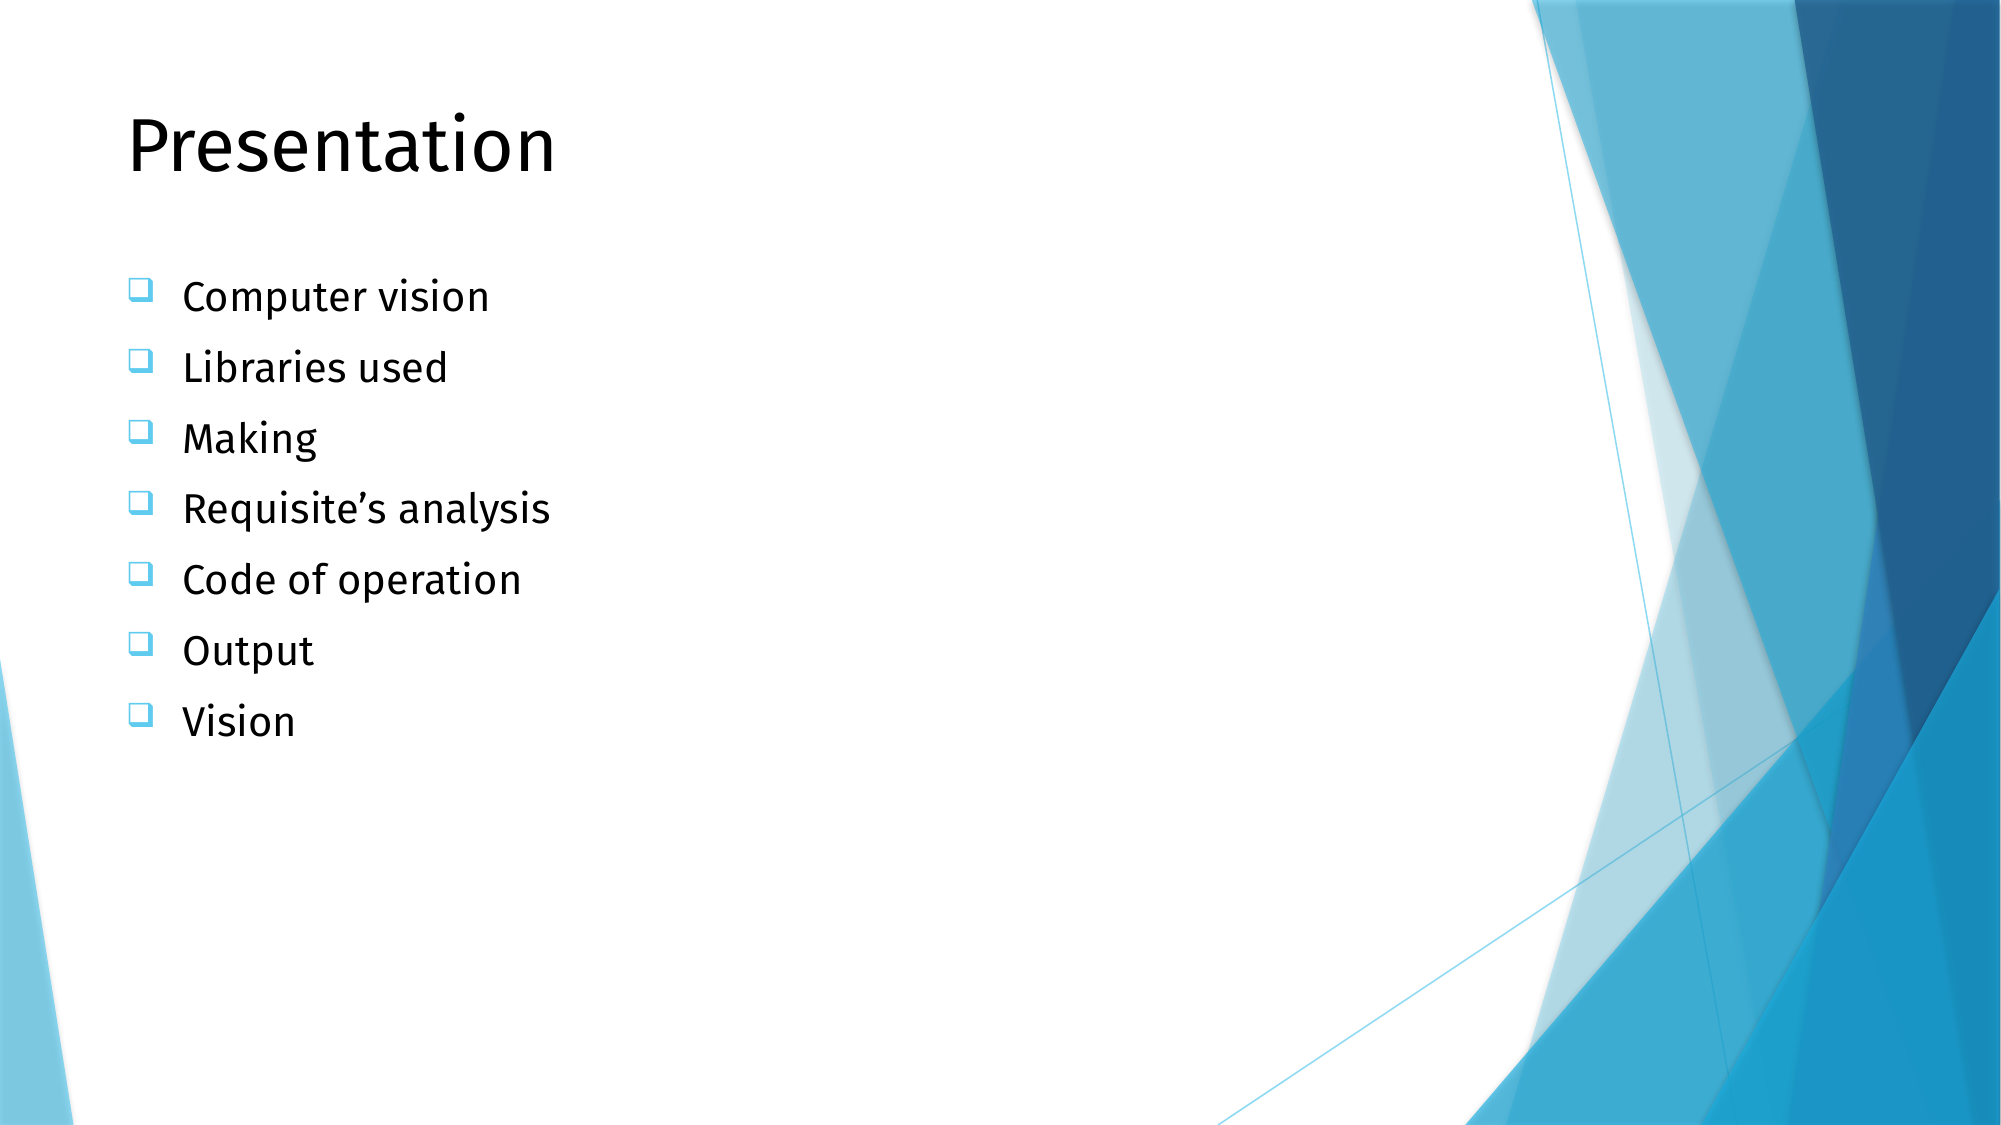

# Presentation
Computer vision
Libraries used
Making
Requisite’s analysis
Code of operation
Output
Vision